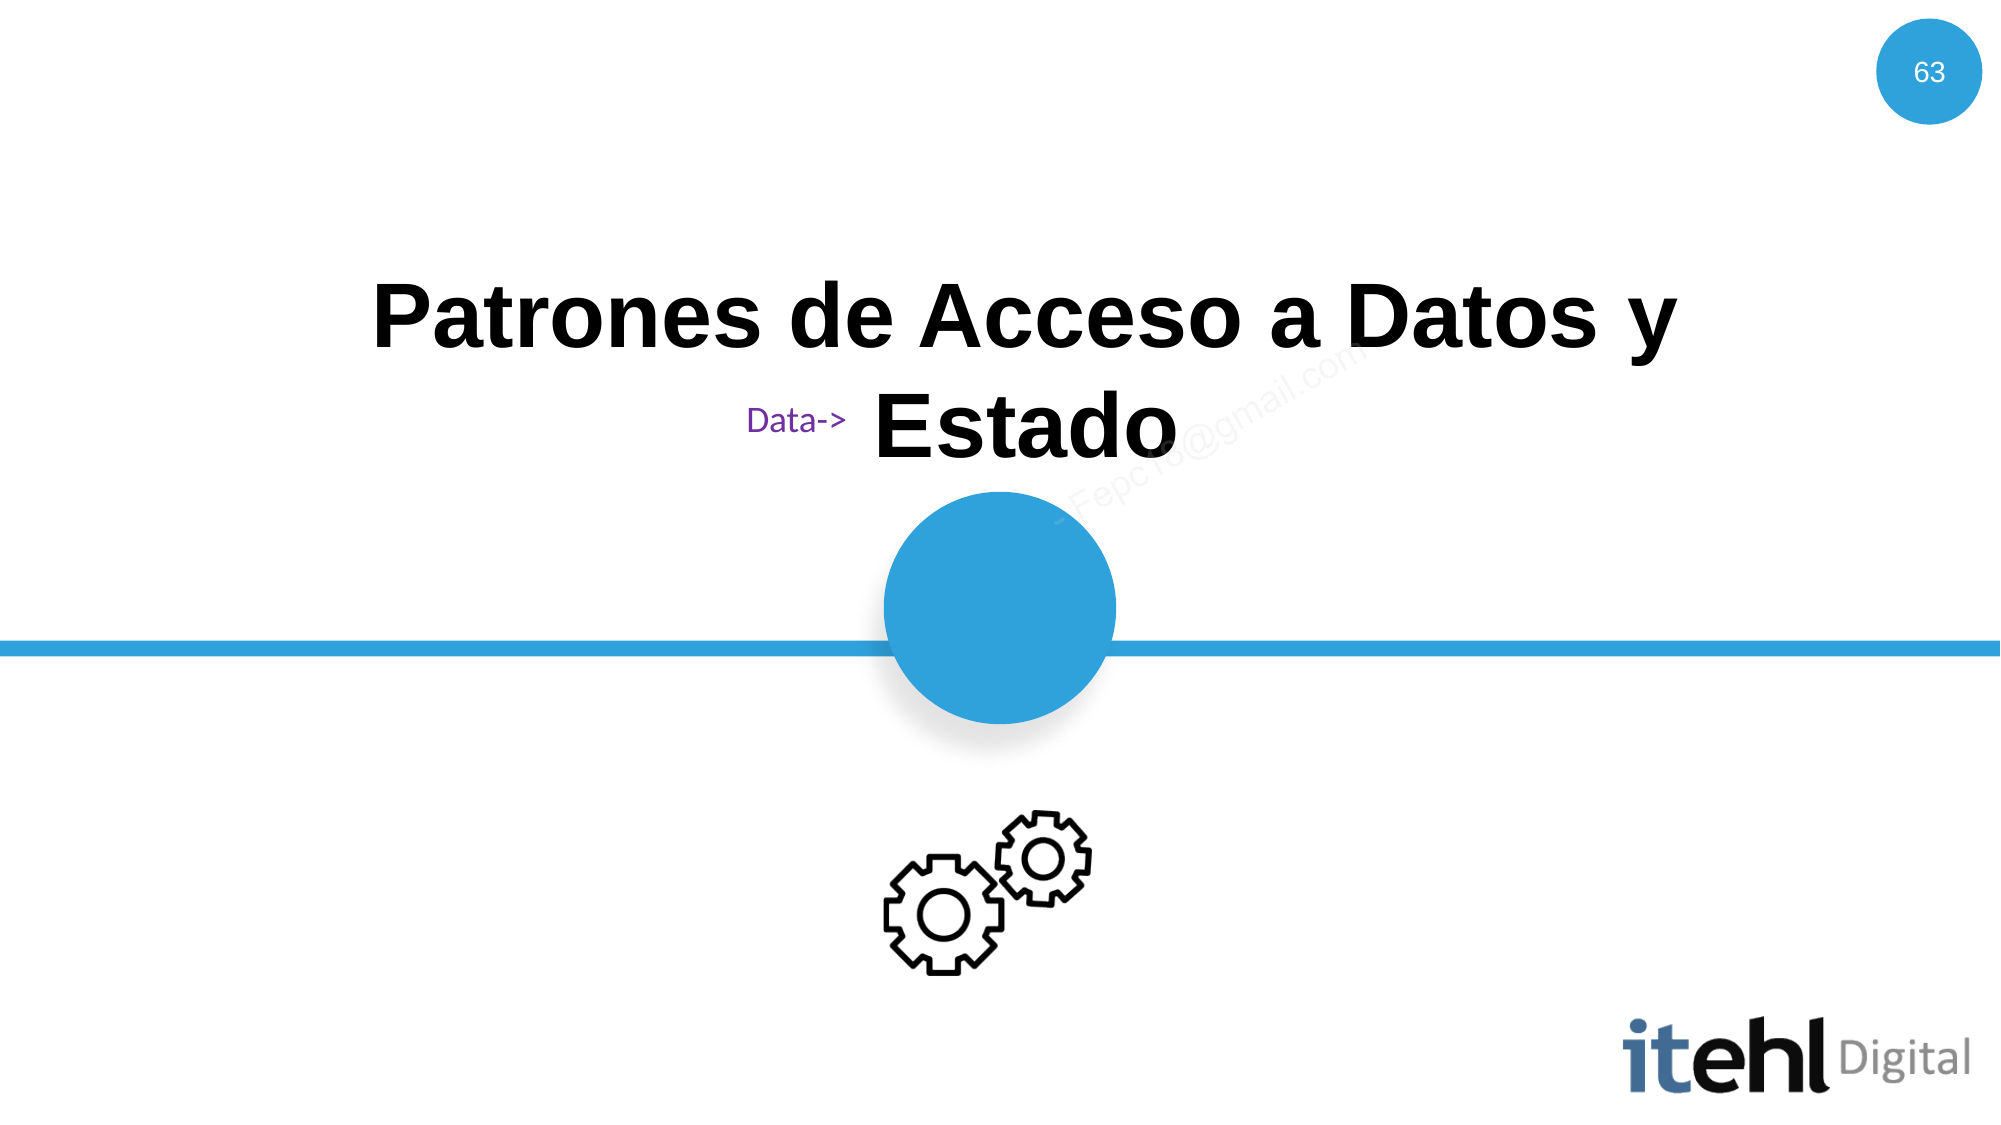

63
# Patrones de Acceso a Datos y  Estado

Data->